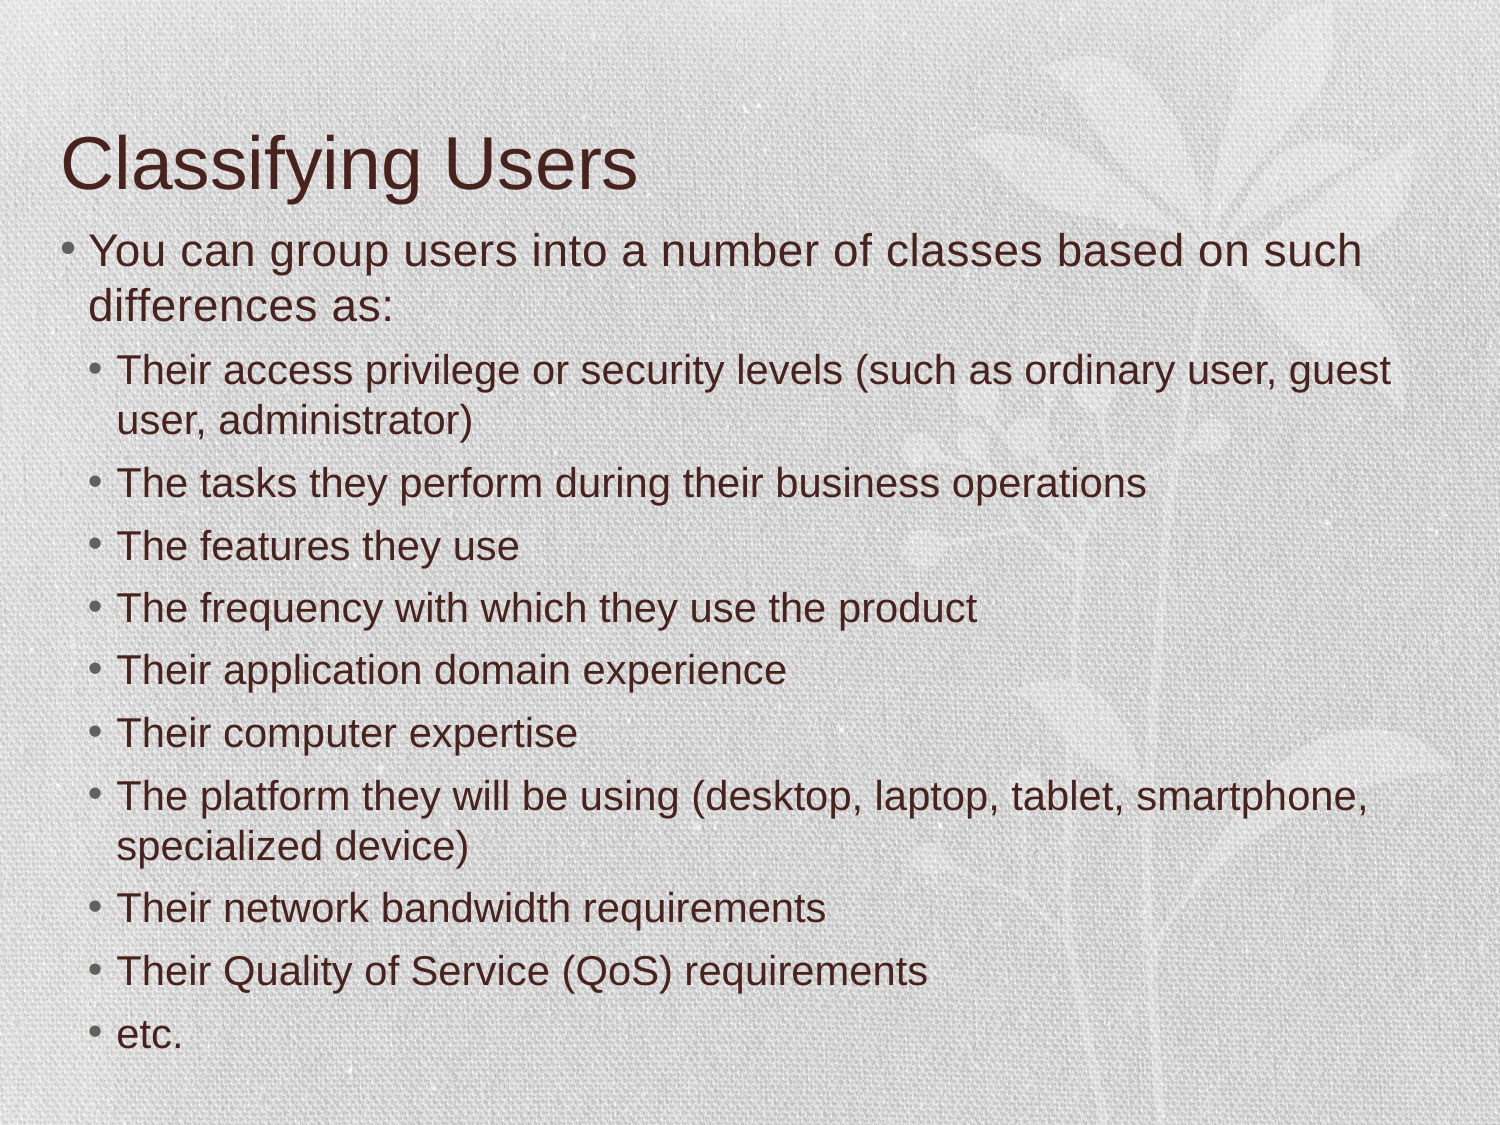

# Classifying Users
You can group users into a number of classes based on such differences as:
Their access privilege or security levels (such as ordinary user, guest user, administrator)
The tasks they perform during their business operations
The features they use
The frequency with which they use the product
Their application domain experience
Their computer expertise
The platform they will be using (desktop, laptop, tablet, smartphone, specialized device)
Their network bandwidth requirements
Their Quality of Service (QoS) requirements
etc.